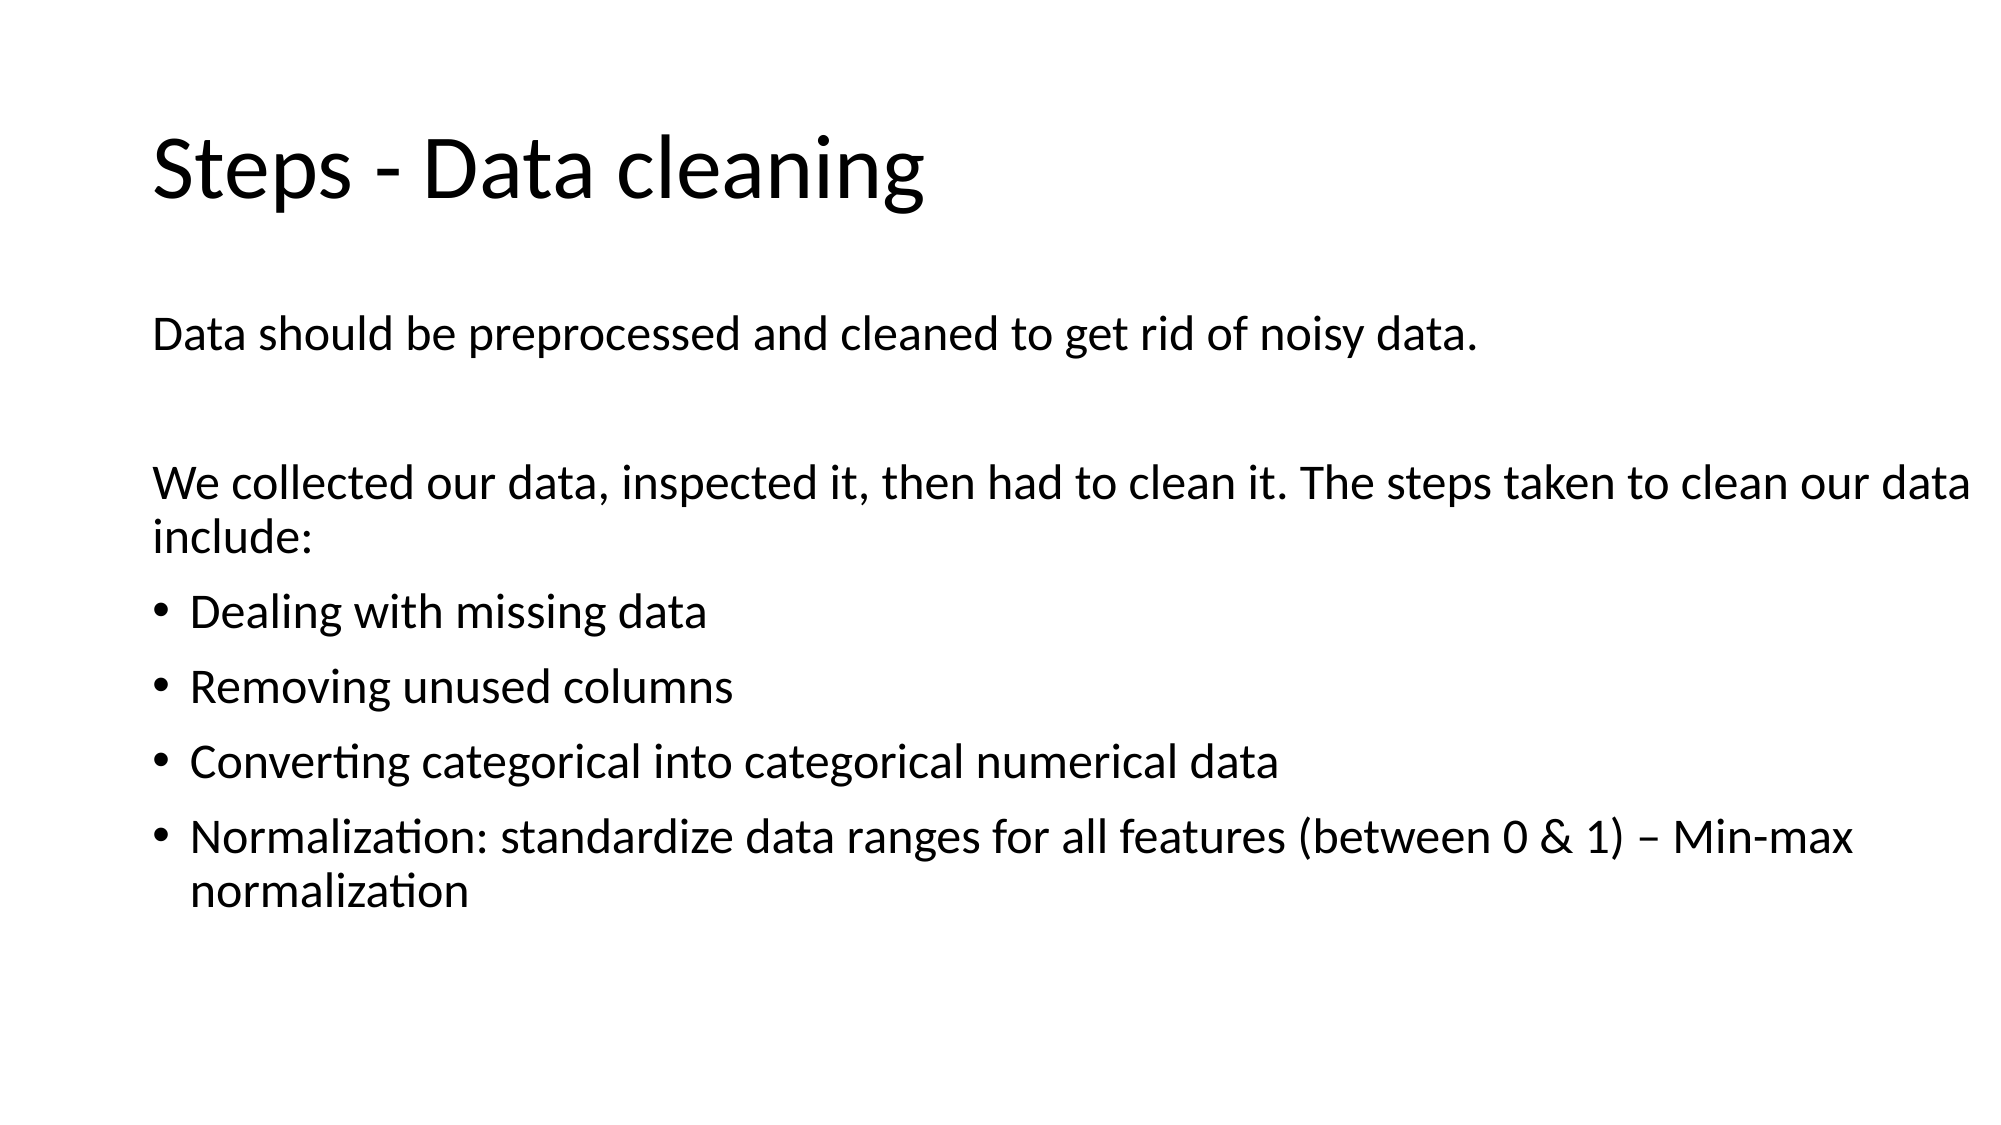

# Steps - Data cleaning
Data should be preprocessed and cleaned to get rid of noisy data.

We collected our data, inspected it, then had to clean it. The steps taken to clean our data include:
Dealing with missing data
Removing unused columns
Converting categorical into categorical numerical data
Normalization: standardize data ranges for all features (between 0 & 1) – Min-max normalization